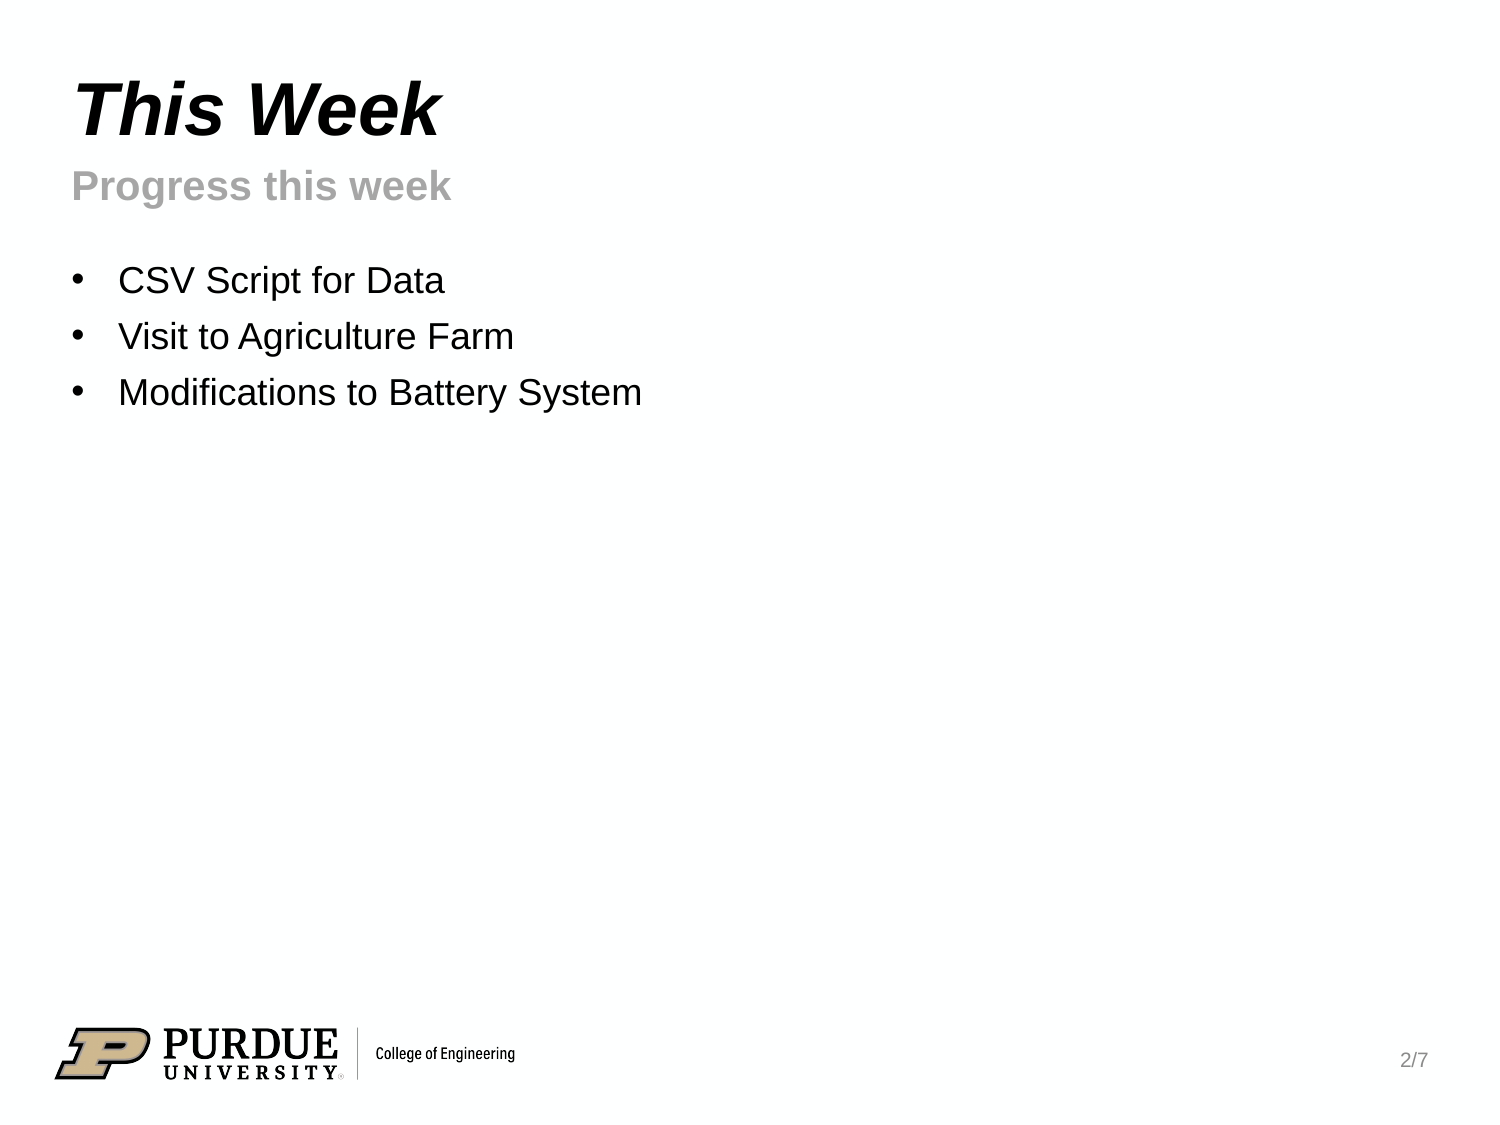

# This Week
Progress this week
CSV Script for Data
Visit to Agriculture Farm
Modifications to Battery System
2/7